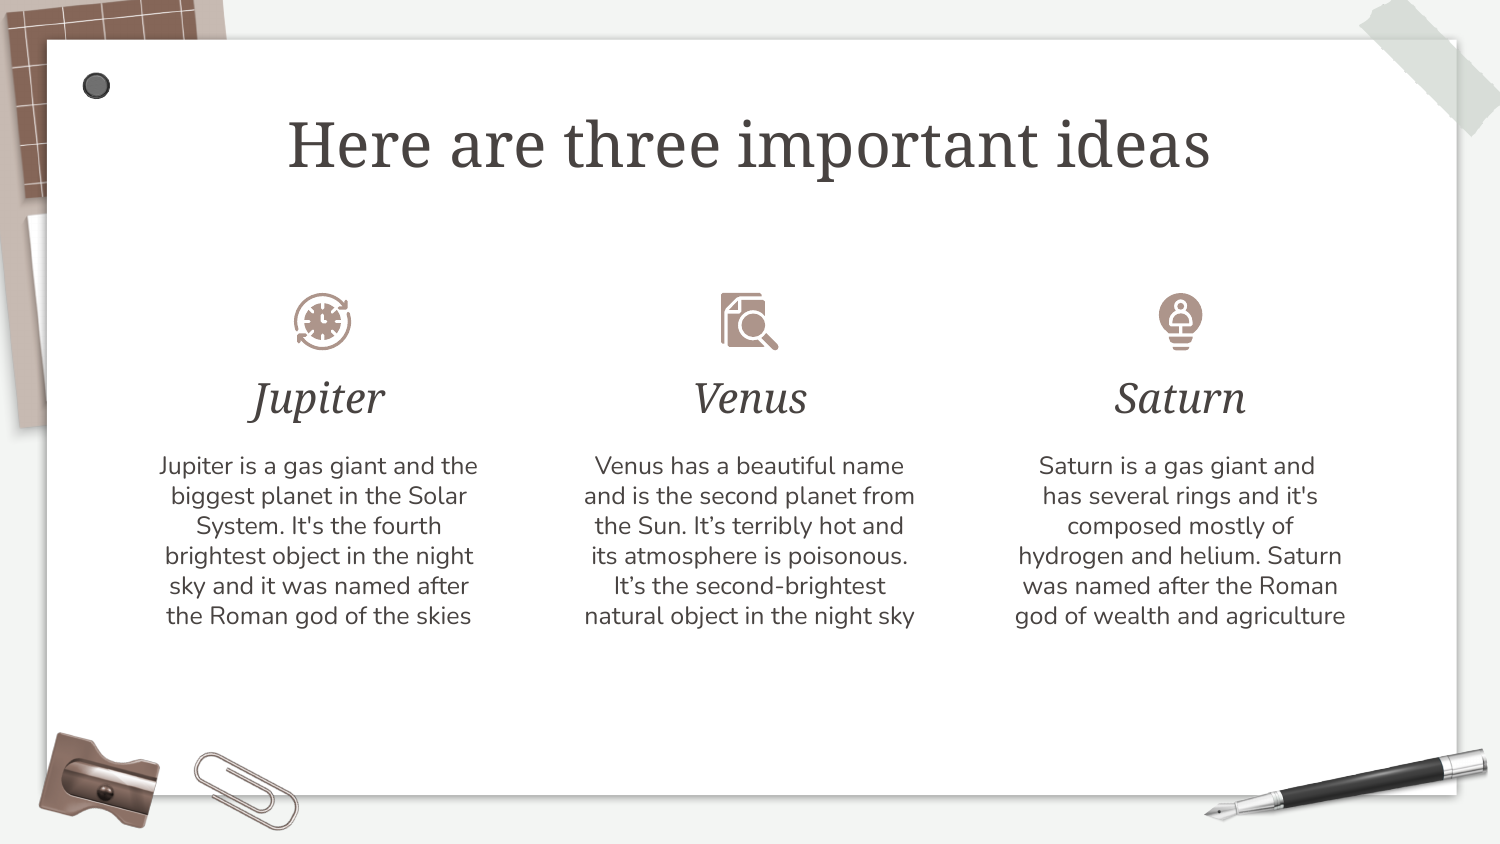

# Here are three important ideas

Jupiter
Venus
Saturn
Jupiter is a gas giant and the biggest planet in the Solar System. It's the fourth brightest object in the night sky and it was named after the Roman god of the skies
Venus has a beautiful name and is the second planet from the Sun. It’s terribly hot and its atmosphere is poisonous. It’s the second-brightest natural object in the night sky
Saturn is a gas giant and
has several rings and it's composed mostly of hydrogen and helium. Saturn was named after the Roman god of wealth and agriculture